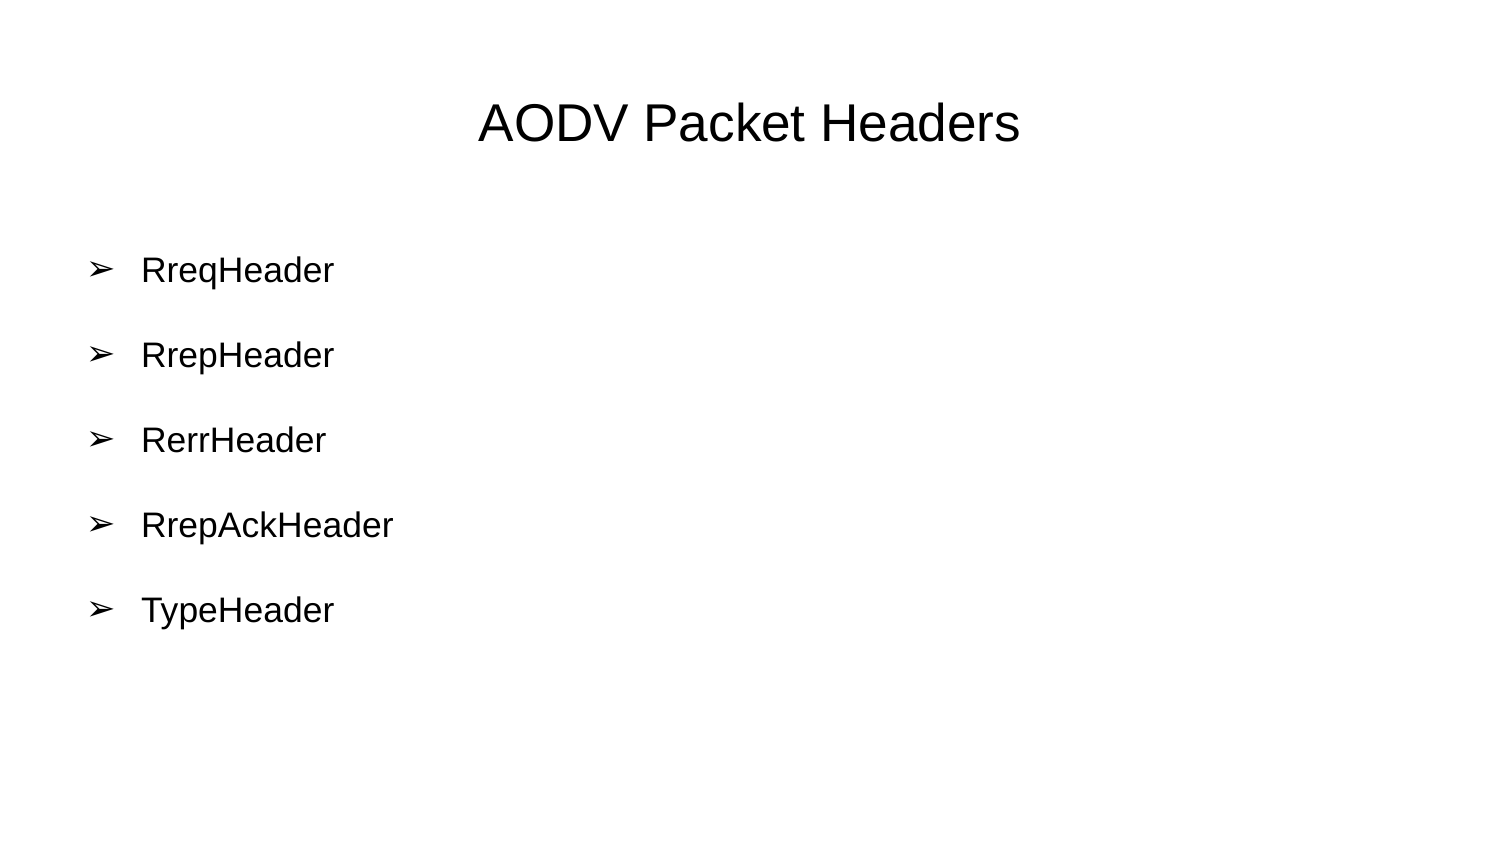

# AODV Packet Headers
RreqHeader
RrepHeader
RerrHeader
RrepAckHeader
TypeHeader